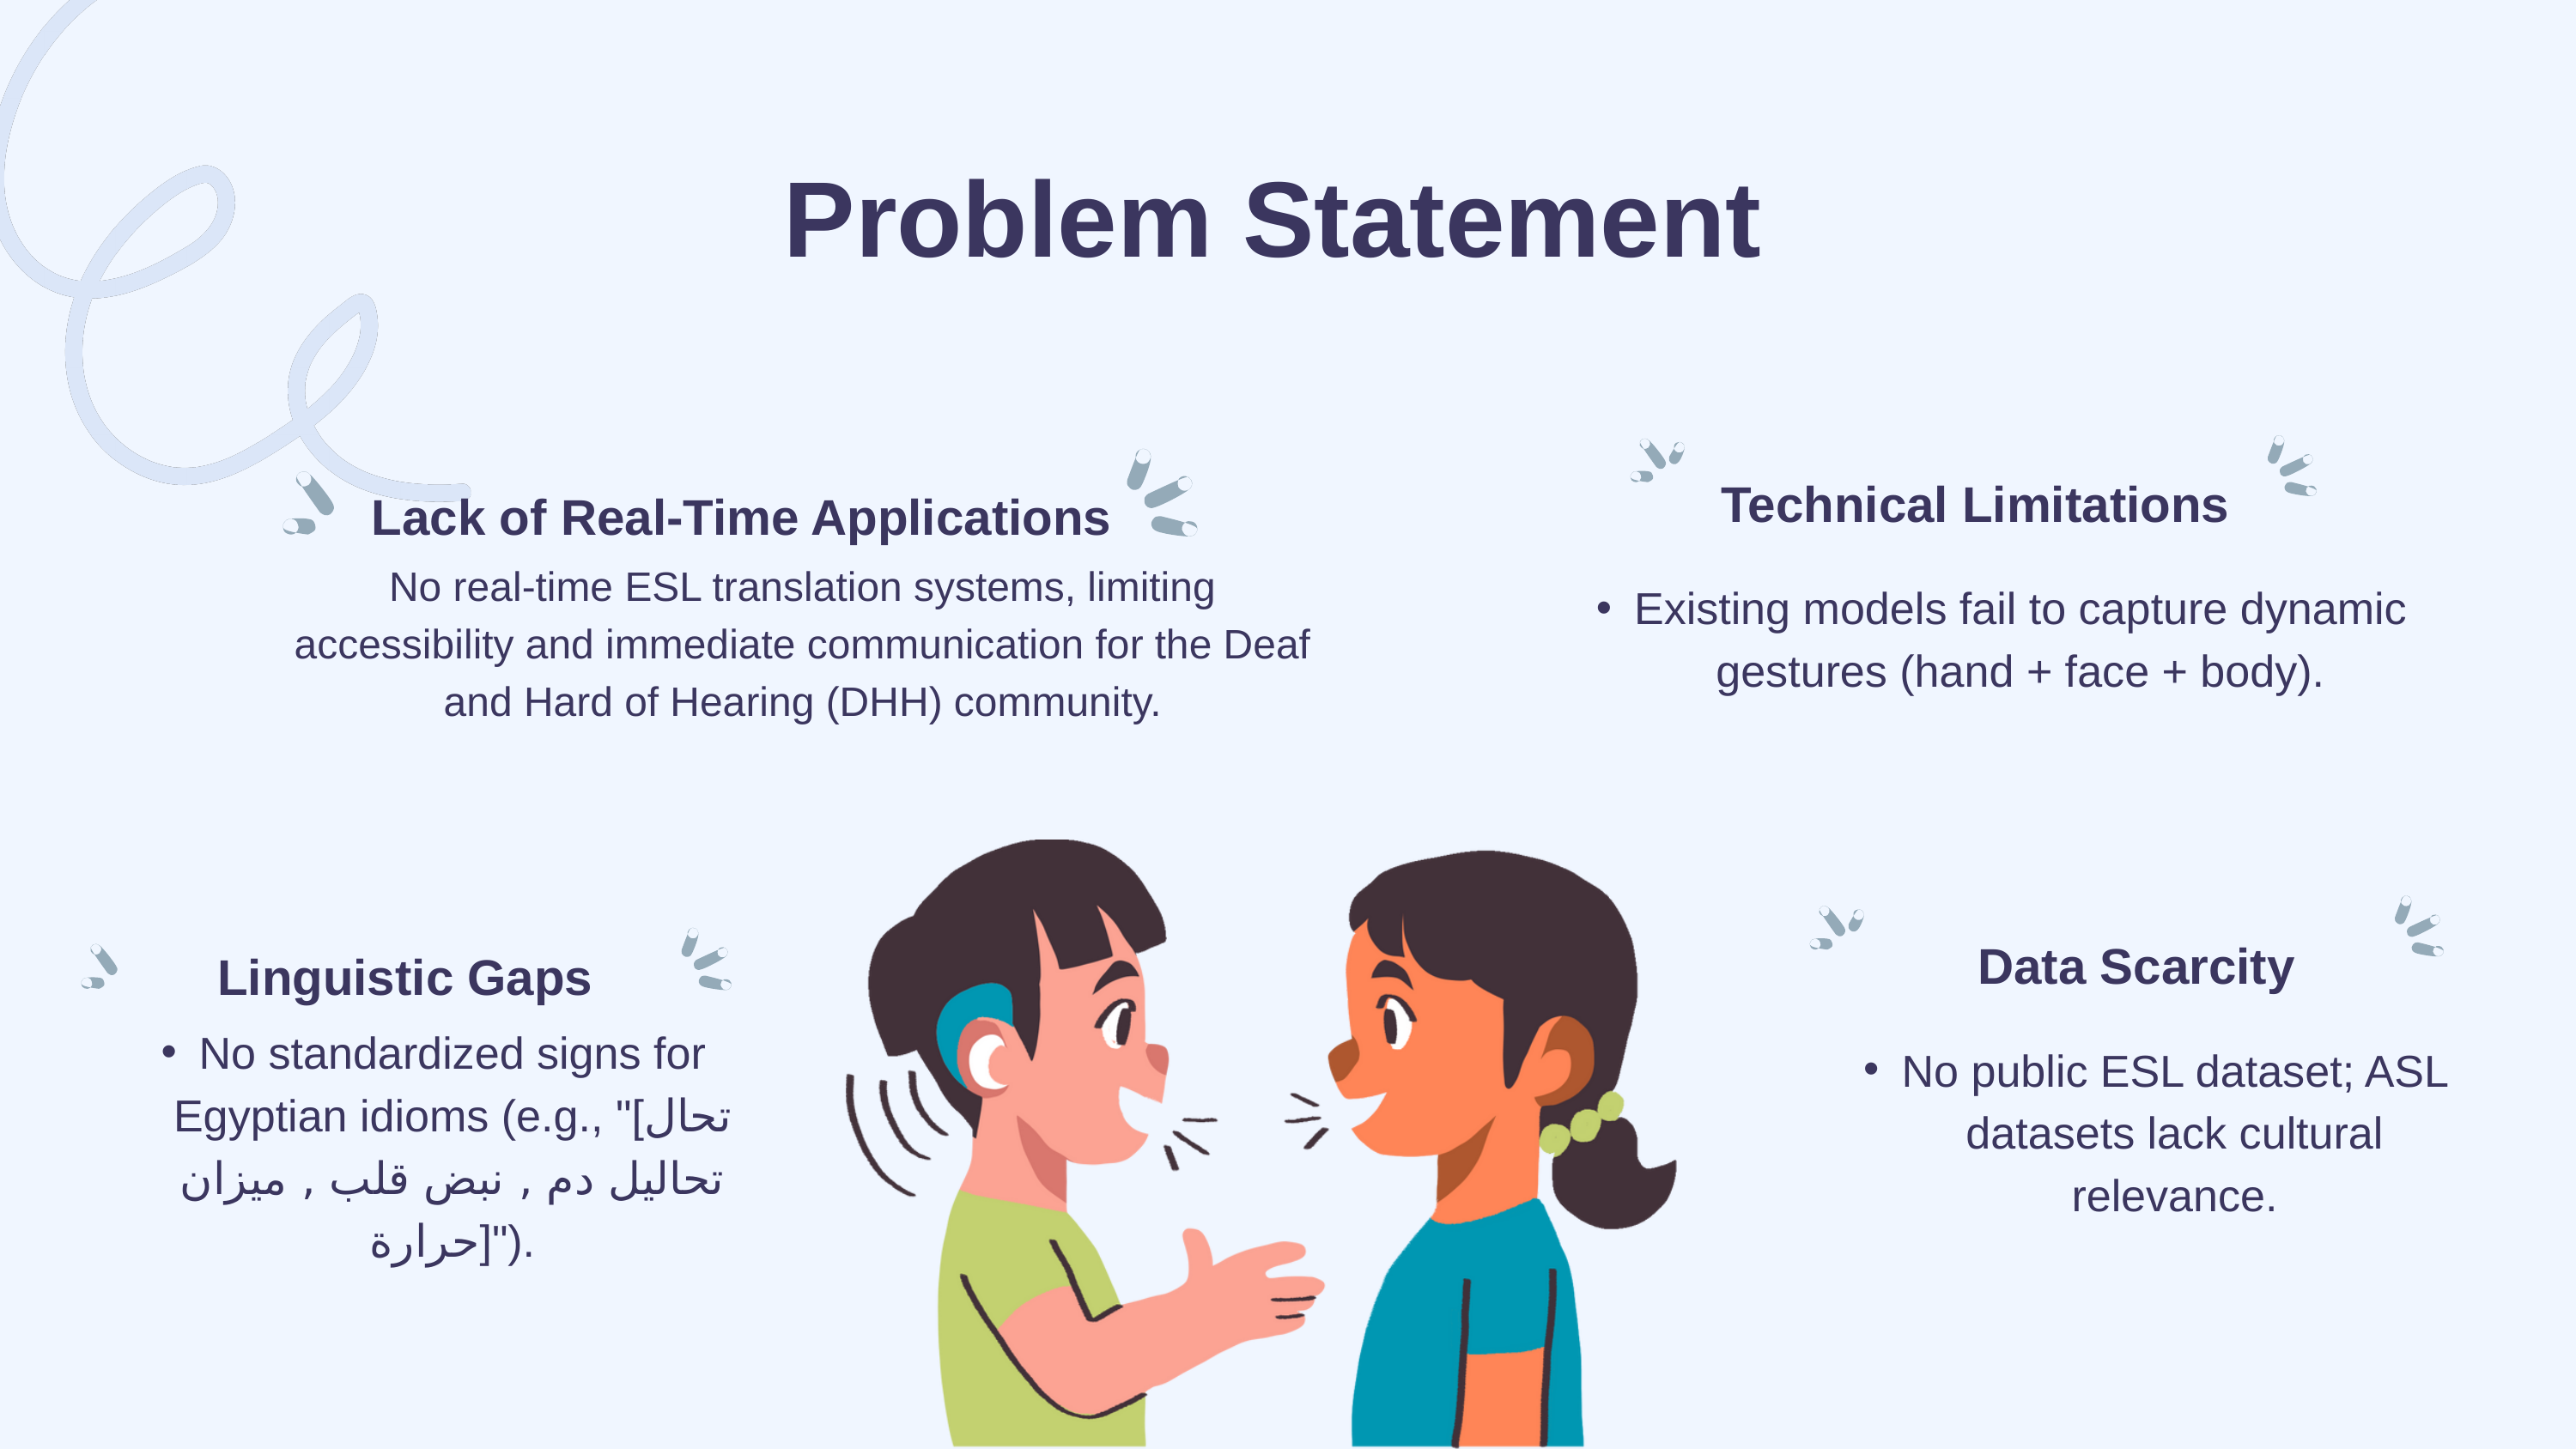

Problem Statement

Lack of Real-Time Applications

No real-time ESL translation systems, limiting accessibility and immediate communication for the Deaf and Hard of Hearing (DHH) community.

Technical Limitations

Existing models fail to capture dynamic gestures (hand + face + body).

Data Scarcity

Linguistic Gaps

No standardized signs for Egyptian idioms (e.g., "[تحال تحاليل دم , نبض قلب , ميزان حرارة]").

No public ESL dataset; ASL datasets lack cultural relevance.